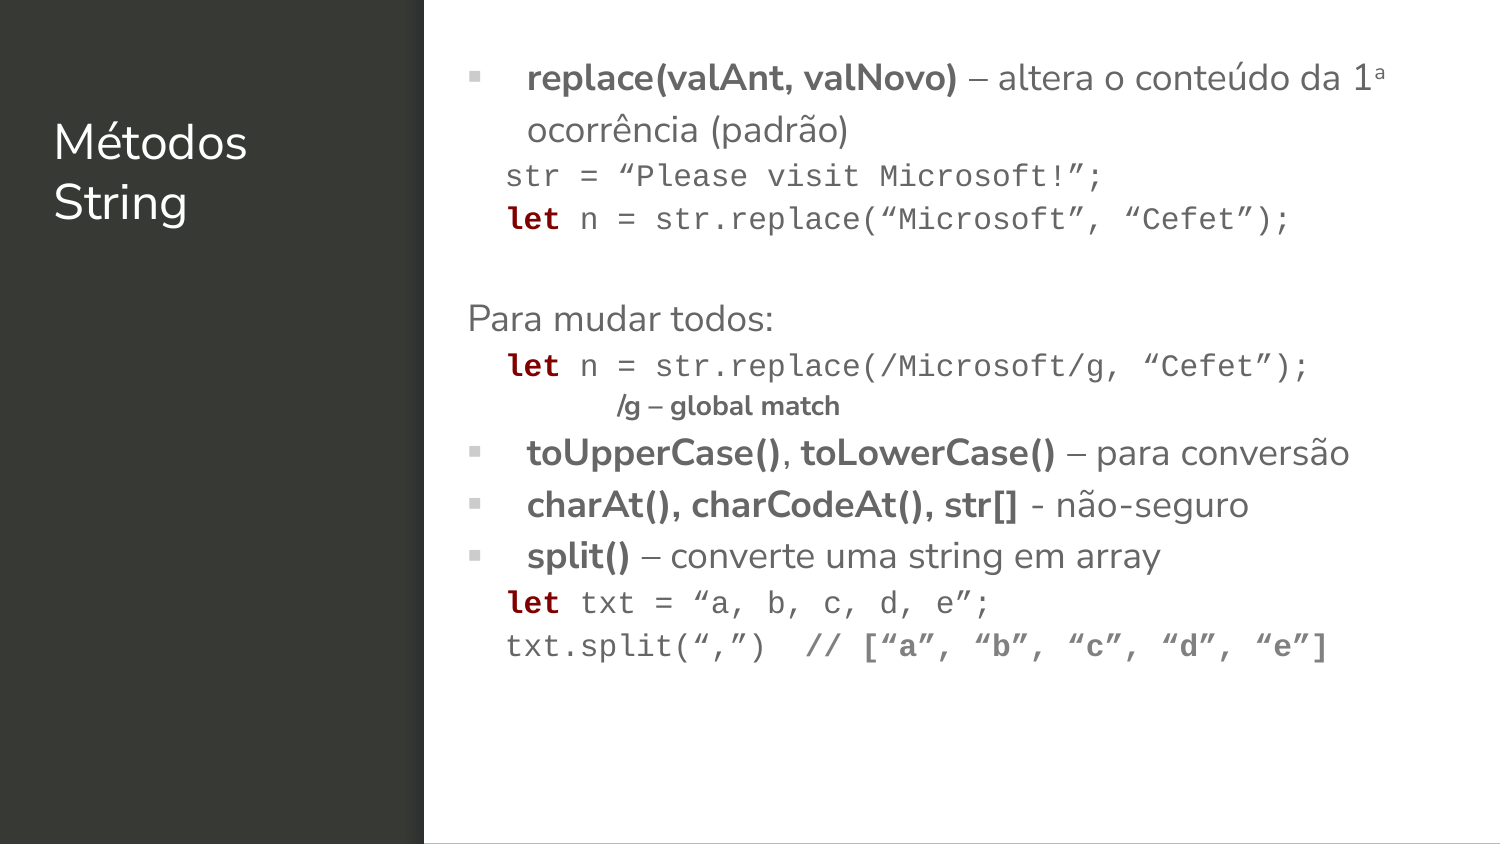

replace(valAnt, valNovo) – altera o conteúdo da 1a ocorrência (padrão)
  str = “Please visit Microsoft!”;
  let n = str.replace(“Microsoft”, “Cefet”);

Para mudar todos:
  let n = str.replace(/Microsoft/g, “Cefet”);
	/g – global match
toUpperCase(), toLowerCase() – para conversão
charAt(), charCodeAt(), str[] - não-seguro
split() – converte uma string em array
  let txt = “a, b, c, d, e”;
  txt.split(“,”)  // [“a”, “b”, “c”, “d”, “e”]
# Métodos String